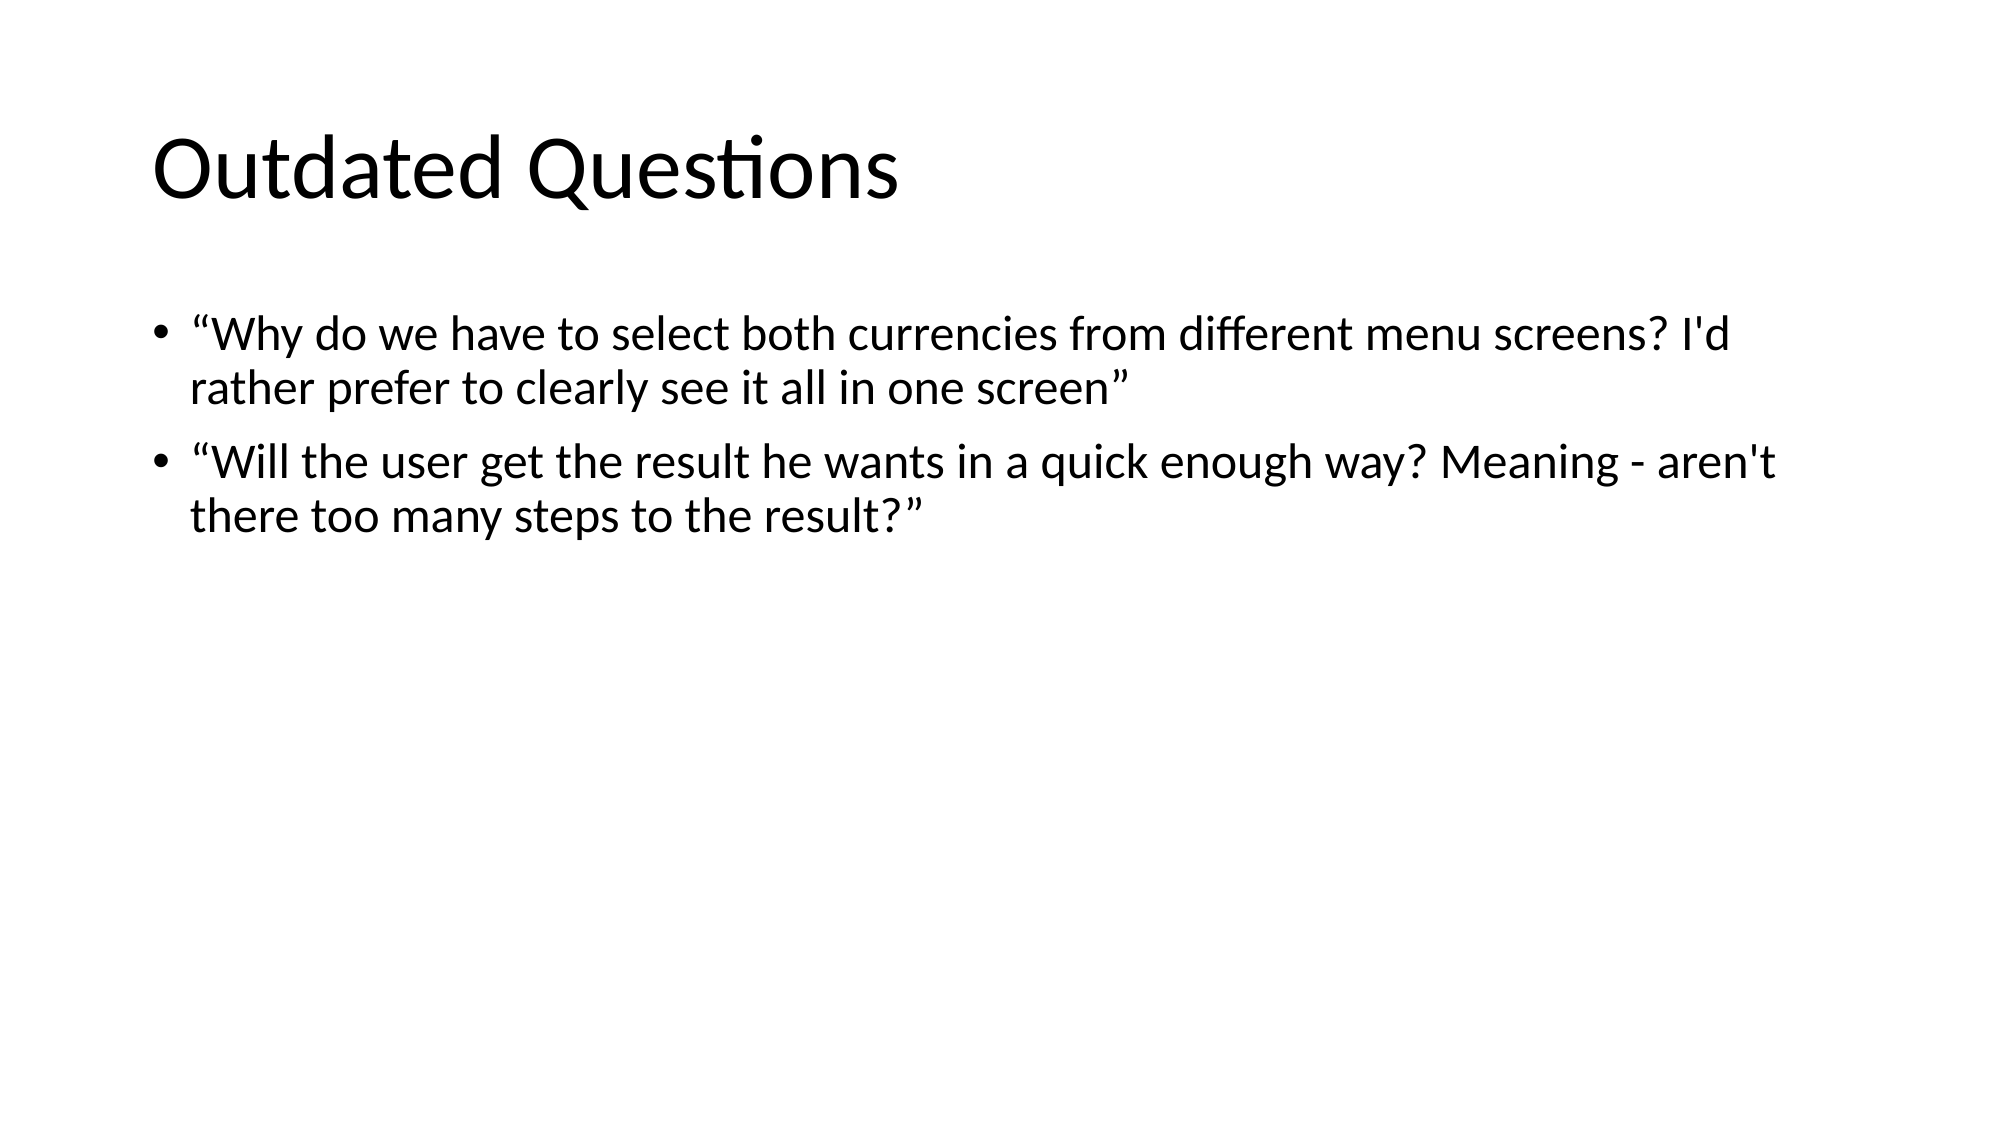

# Outdated Questions
“Why do we have to select both currencies from different menu screens? I'd rather prefer to clearly see it all in one screen”
“Will the user get the result he wants in a quick enough way? Meaning - aren't there too many steps to the result?”